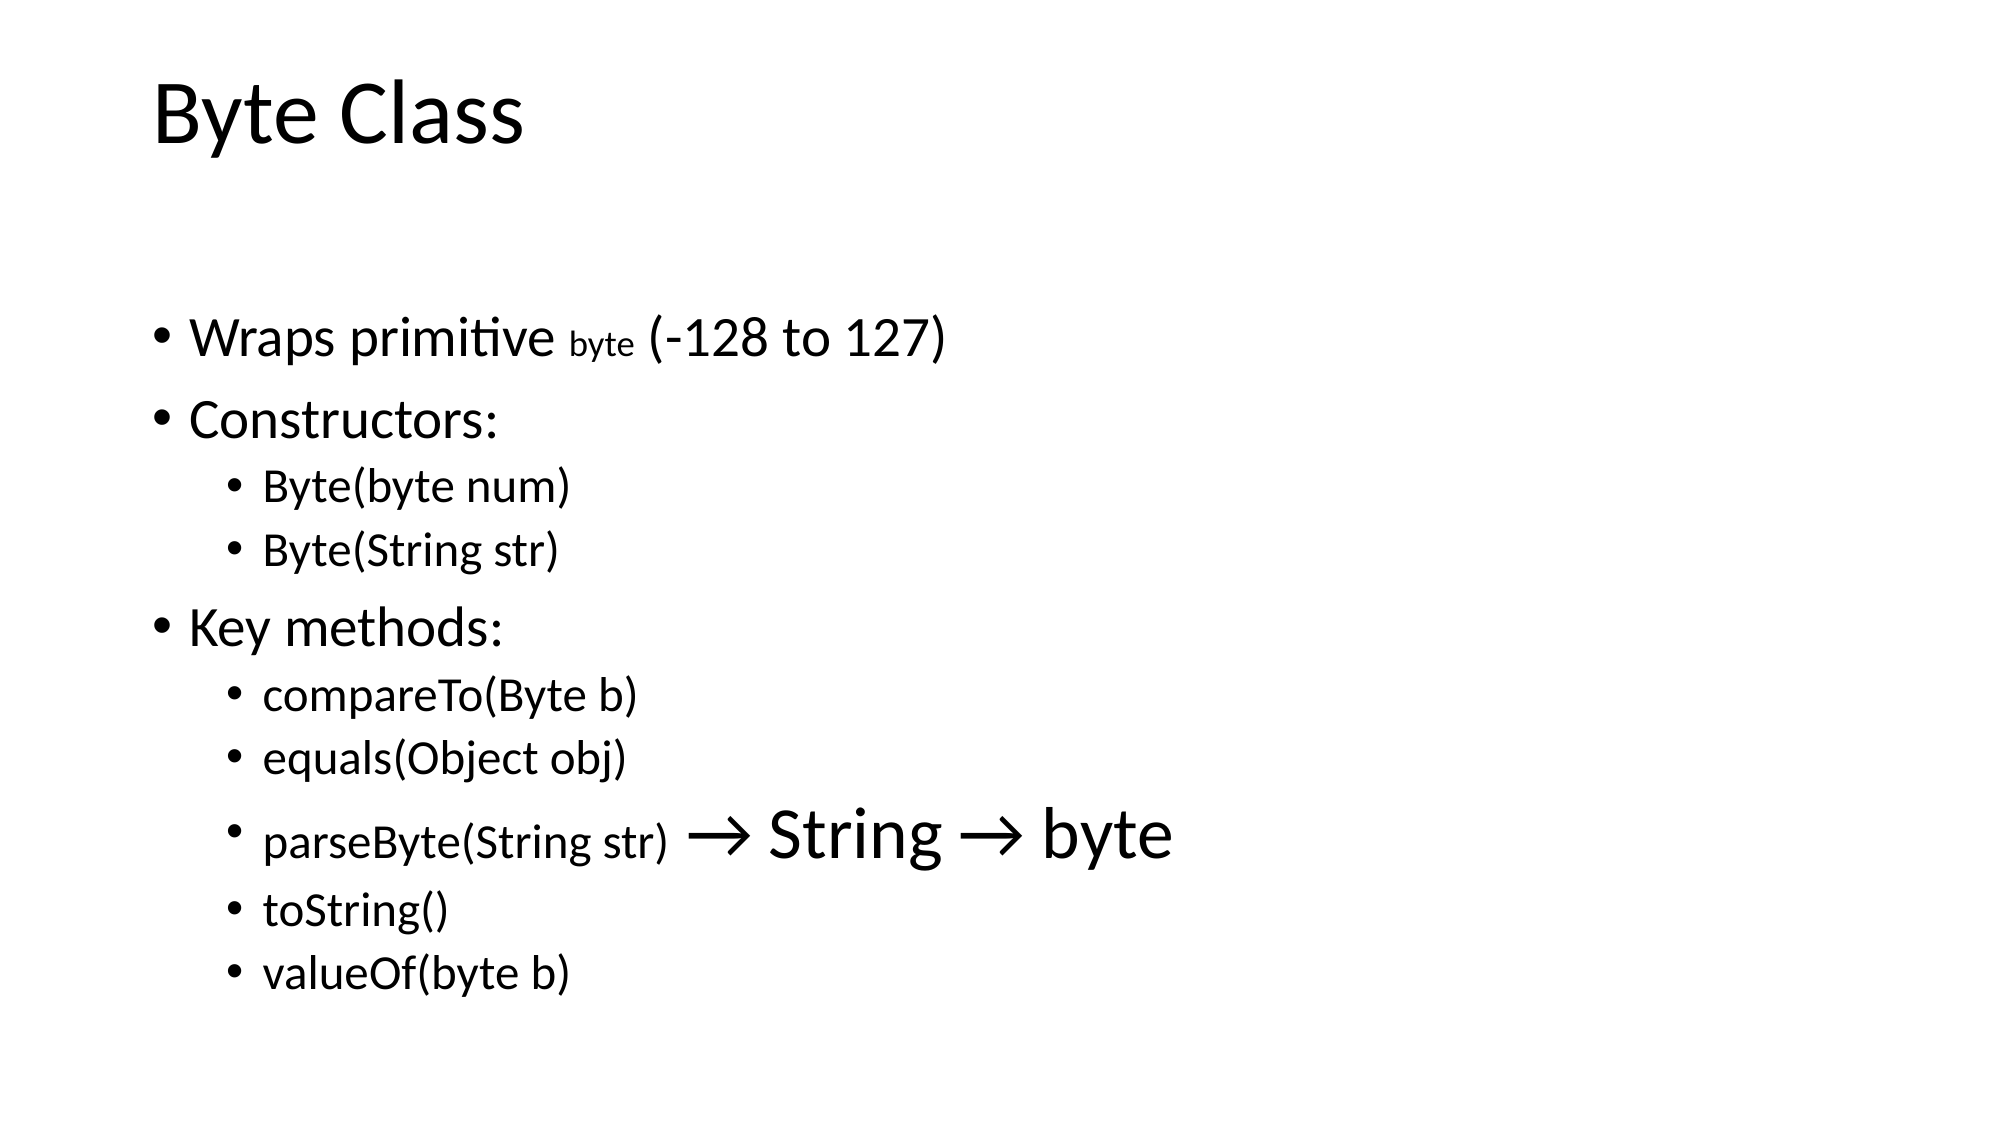

# Byte Class
Wraps primitive byte (-128 to 127)
Constructors:
Byte(byte num)
Byte(String str)
Key methods:
compareTo(Byte b)
equals(Object obj)
parseByte(String str) → String → byte
toString()
valueOf(byte b)